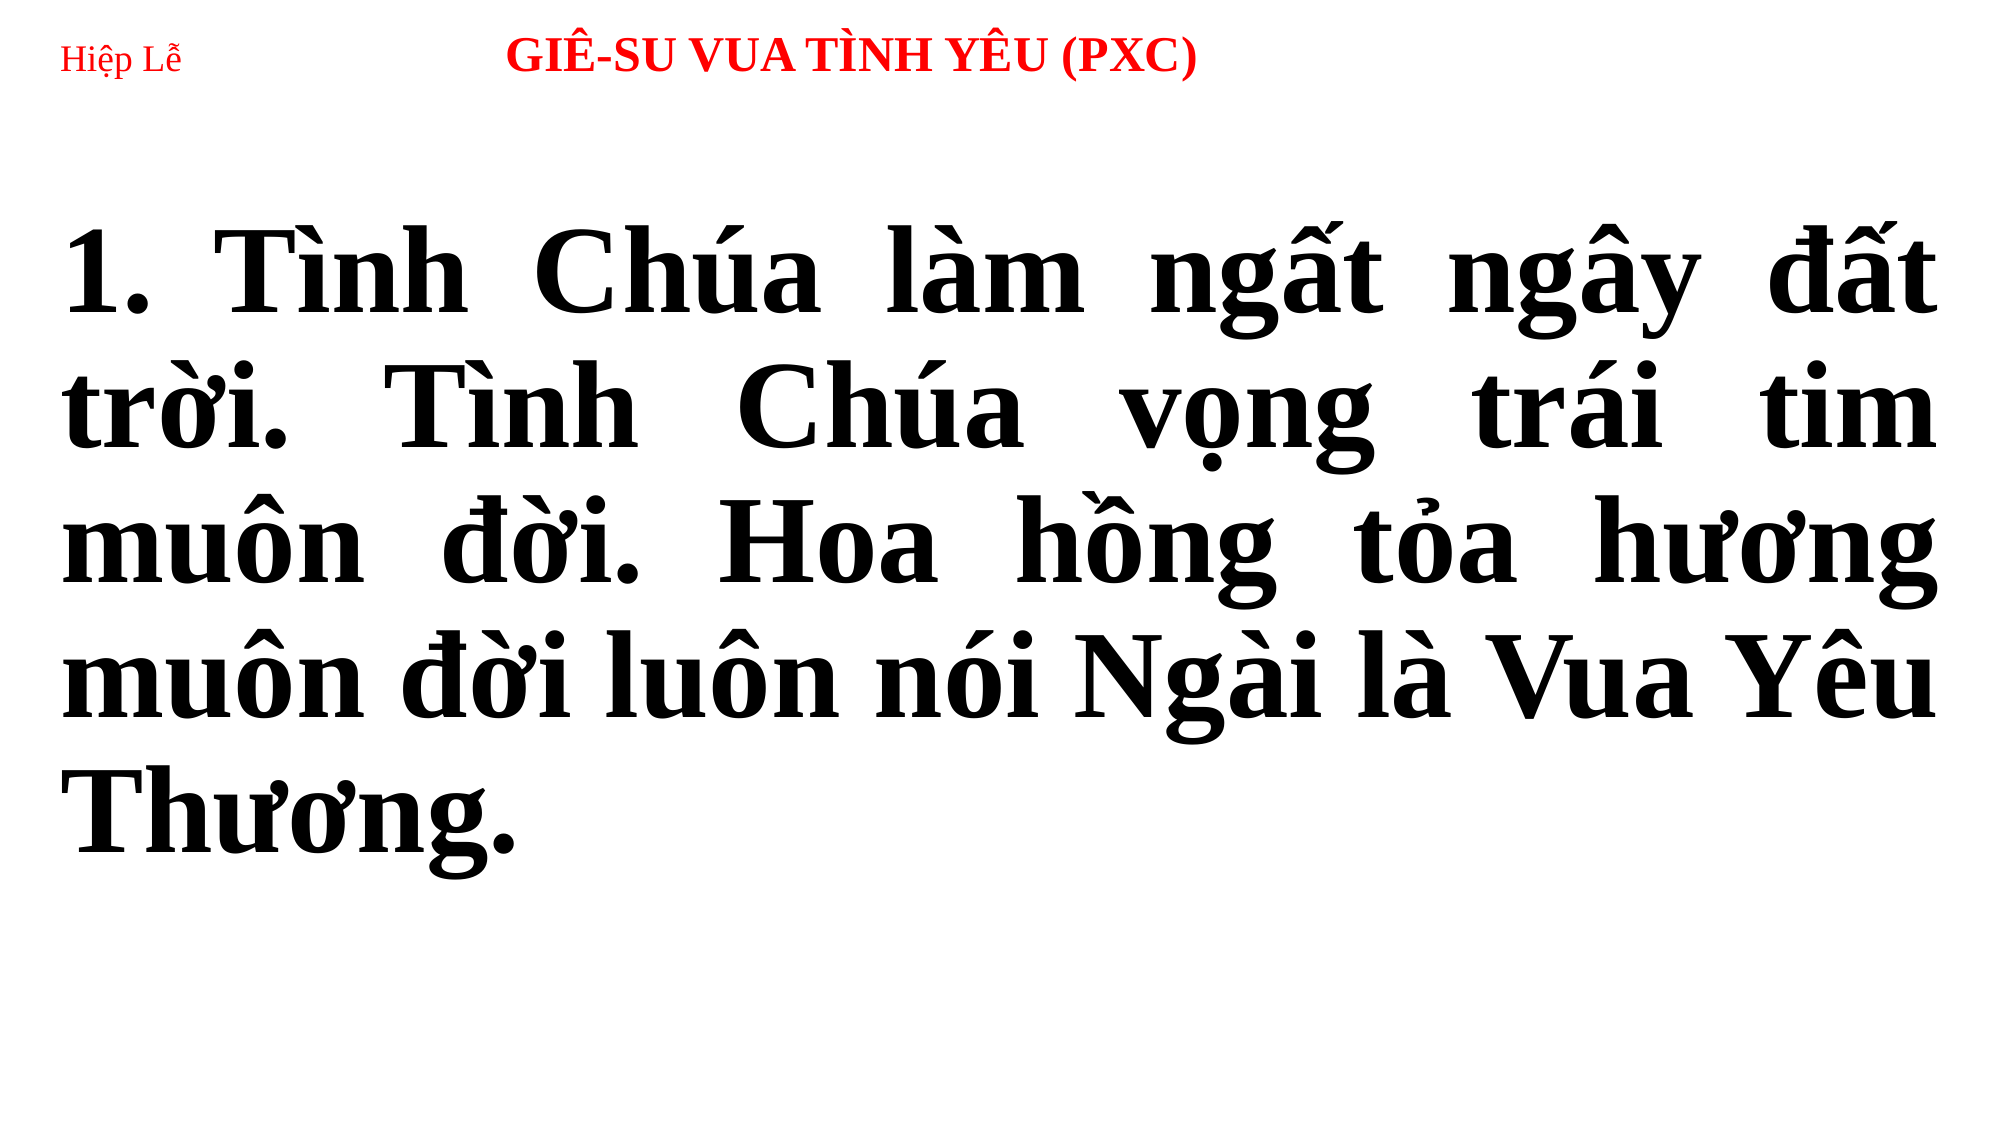

# Hiệp Lễ                                  GIÊ-SU VUA TÌNH YÊU (PXC)
1. Tình Chúa làm ngất ngây đất trời. Tình Chúa vọng trái tim muôn đời. Hoa hồng tỏa hương muôn đời luôn nói Ngài là Vua Yêu Thương.